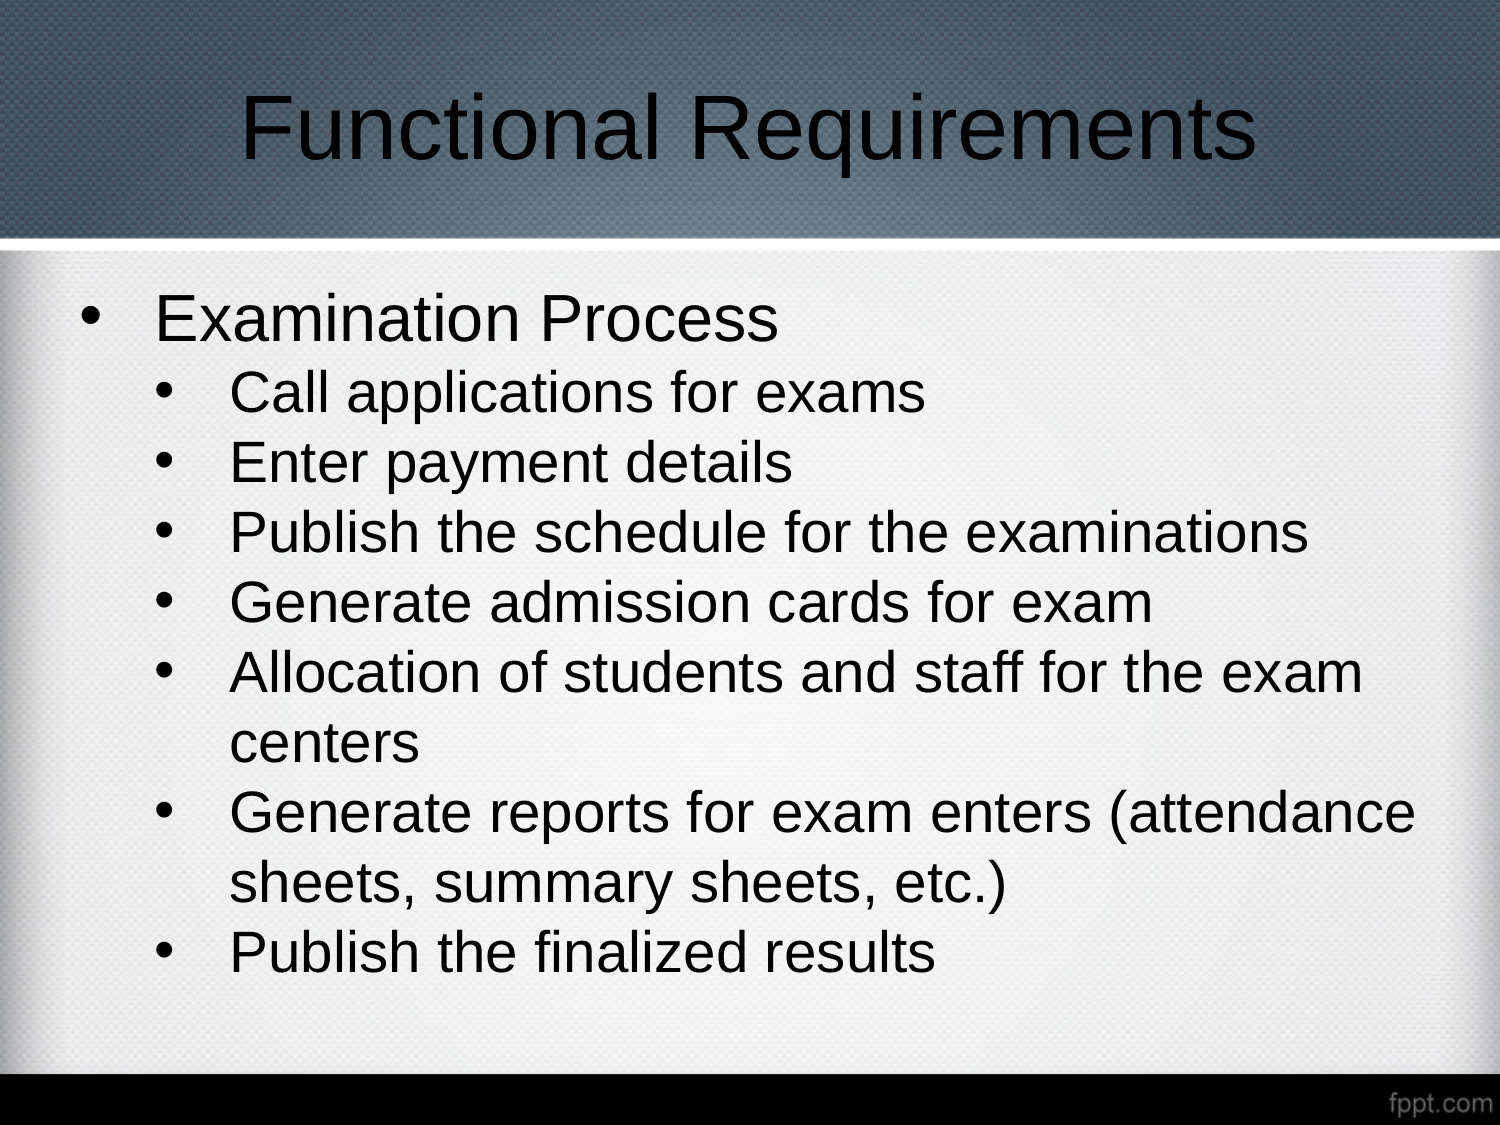

Functional Requirements
Examination Process
Call applications for exams
Enter payment details
Publish the schedule for the examinations
Generate admission cards for exam
Allocation of students and staff for the exam centers
Generate reports for exam enters (attendance sheets, summary sheets, etc.)
Publish the finalized results